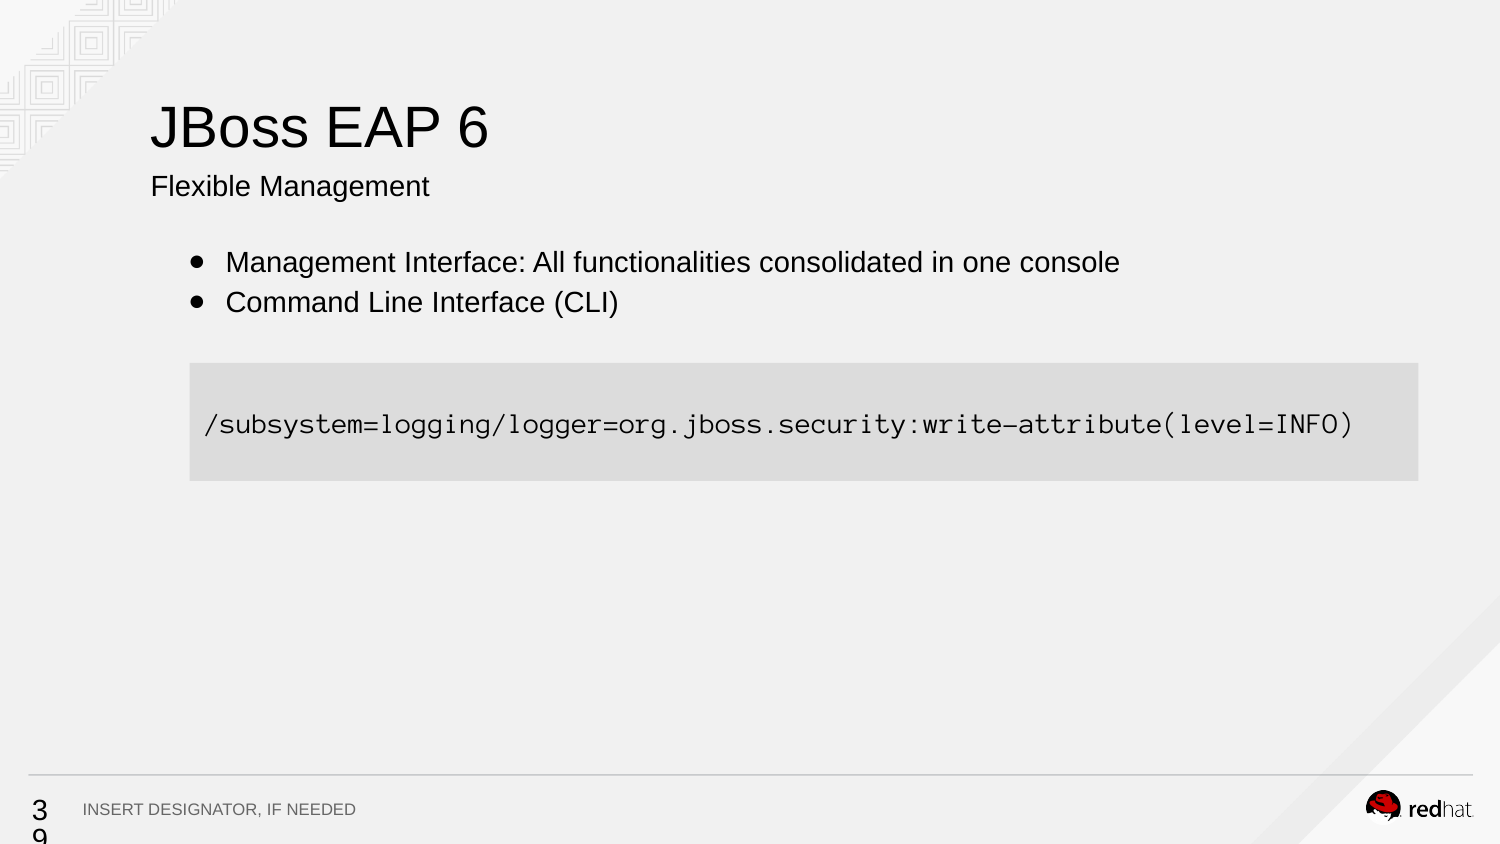

# JBoss EAP 6
Flexible Management
Management Interface: All functionalities consolidated in one console
Command Line Interface (CLI)

/subsystem=logging/logger=org.jboss.security:write-attribute(level=INFO)
39